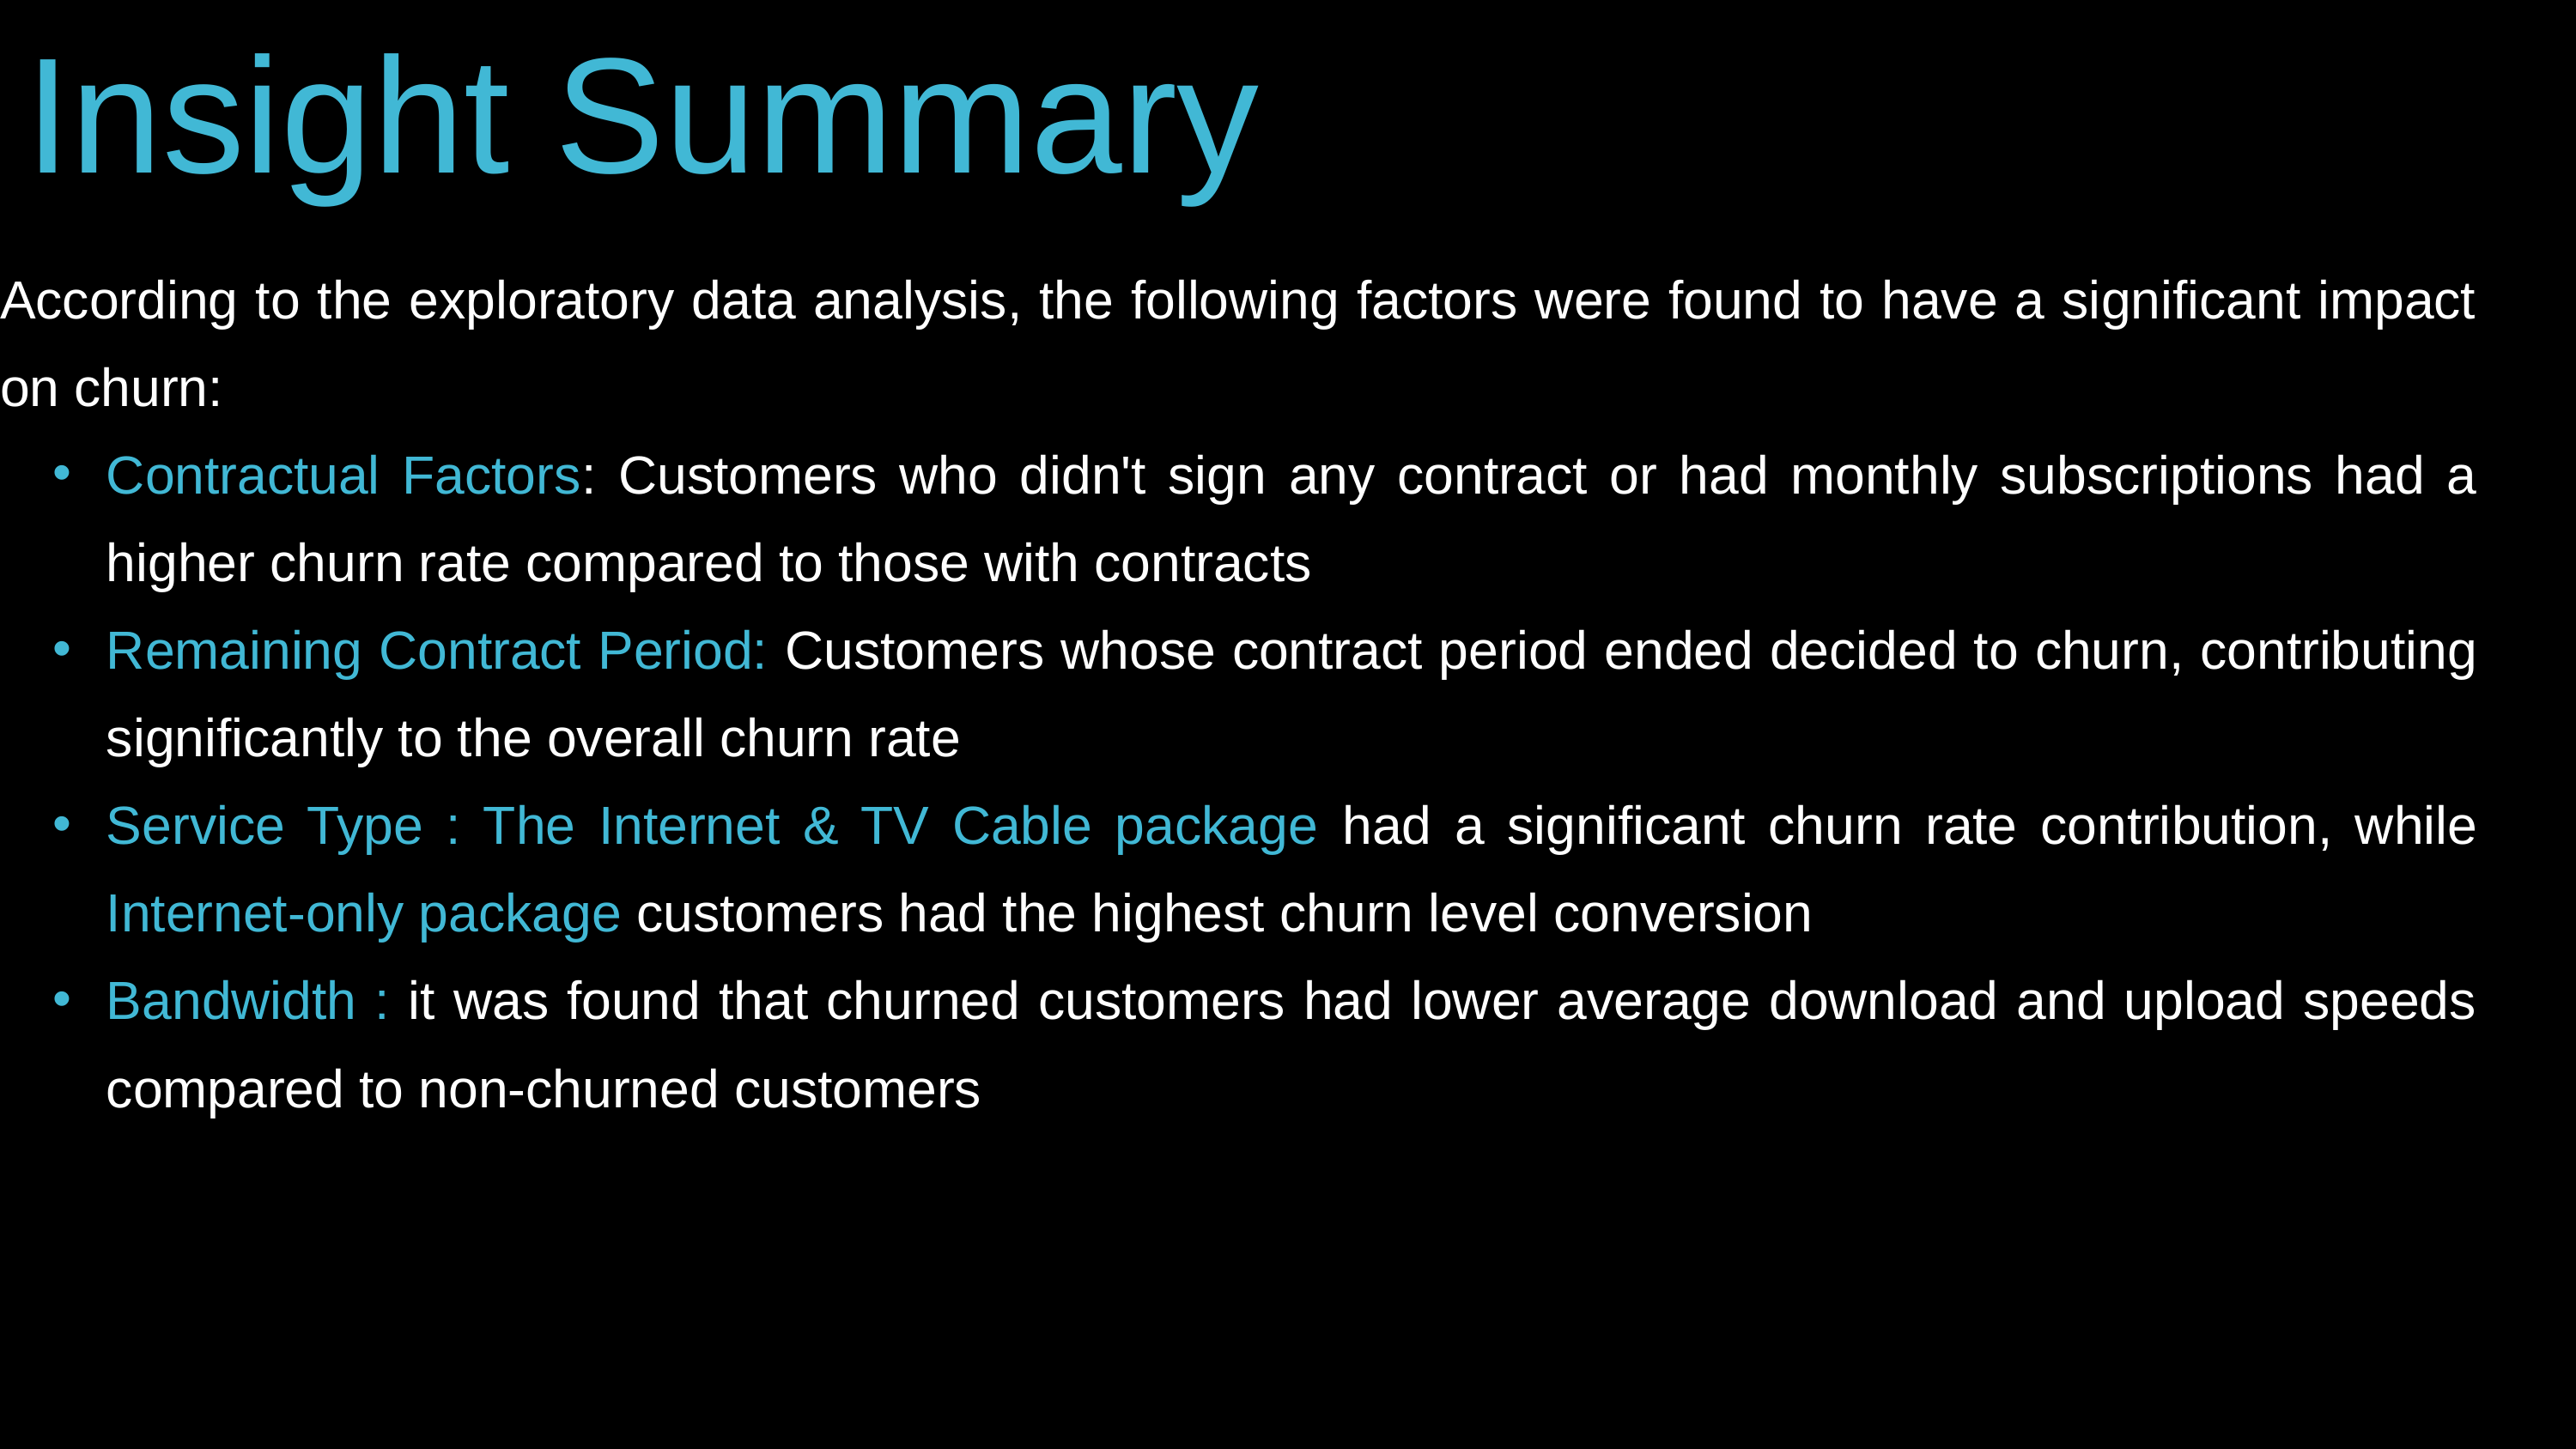

Insight Summary
According to the exploratory data analysis, the following factors were found to have a significant impact on churn:
Contractual Factors: Customers who didn't sign any contract or had monthly subscriptions had a higher churn rate compared to those with contracts
Remaining Contract Period: Customers whose contract period ended decided to churn, contributing significantly to the overall churn rate
Service Type : The Internet & TV Cable package had a significant churn rate contribution, while Internet-only package customers had the highest churn level conversion
Bandwidth : it was found that churned customers had lower average download and upload speeds compared to non-churned customers